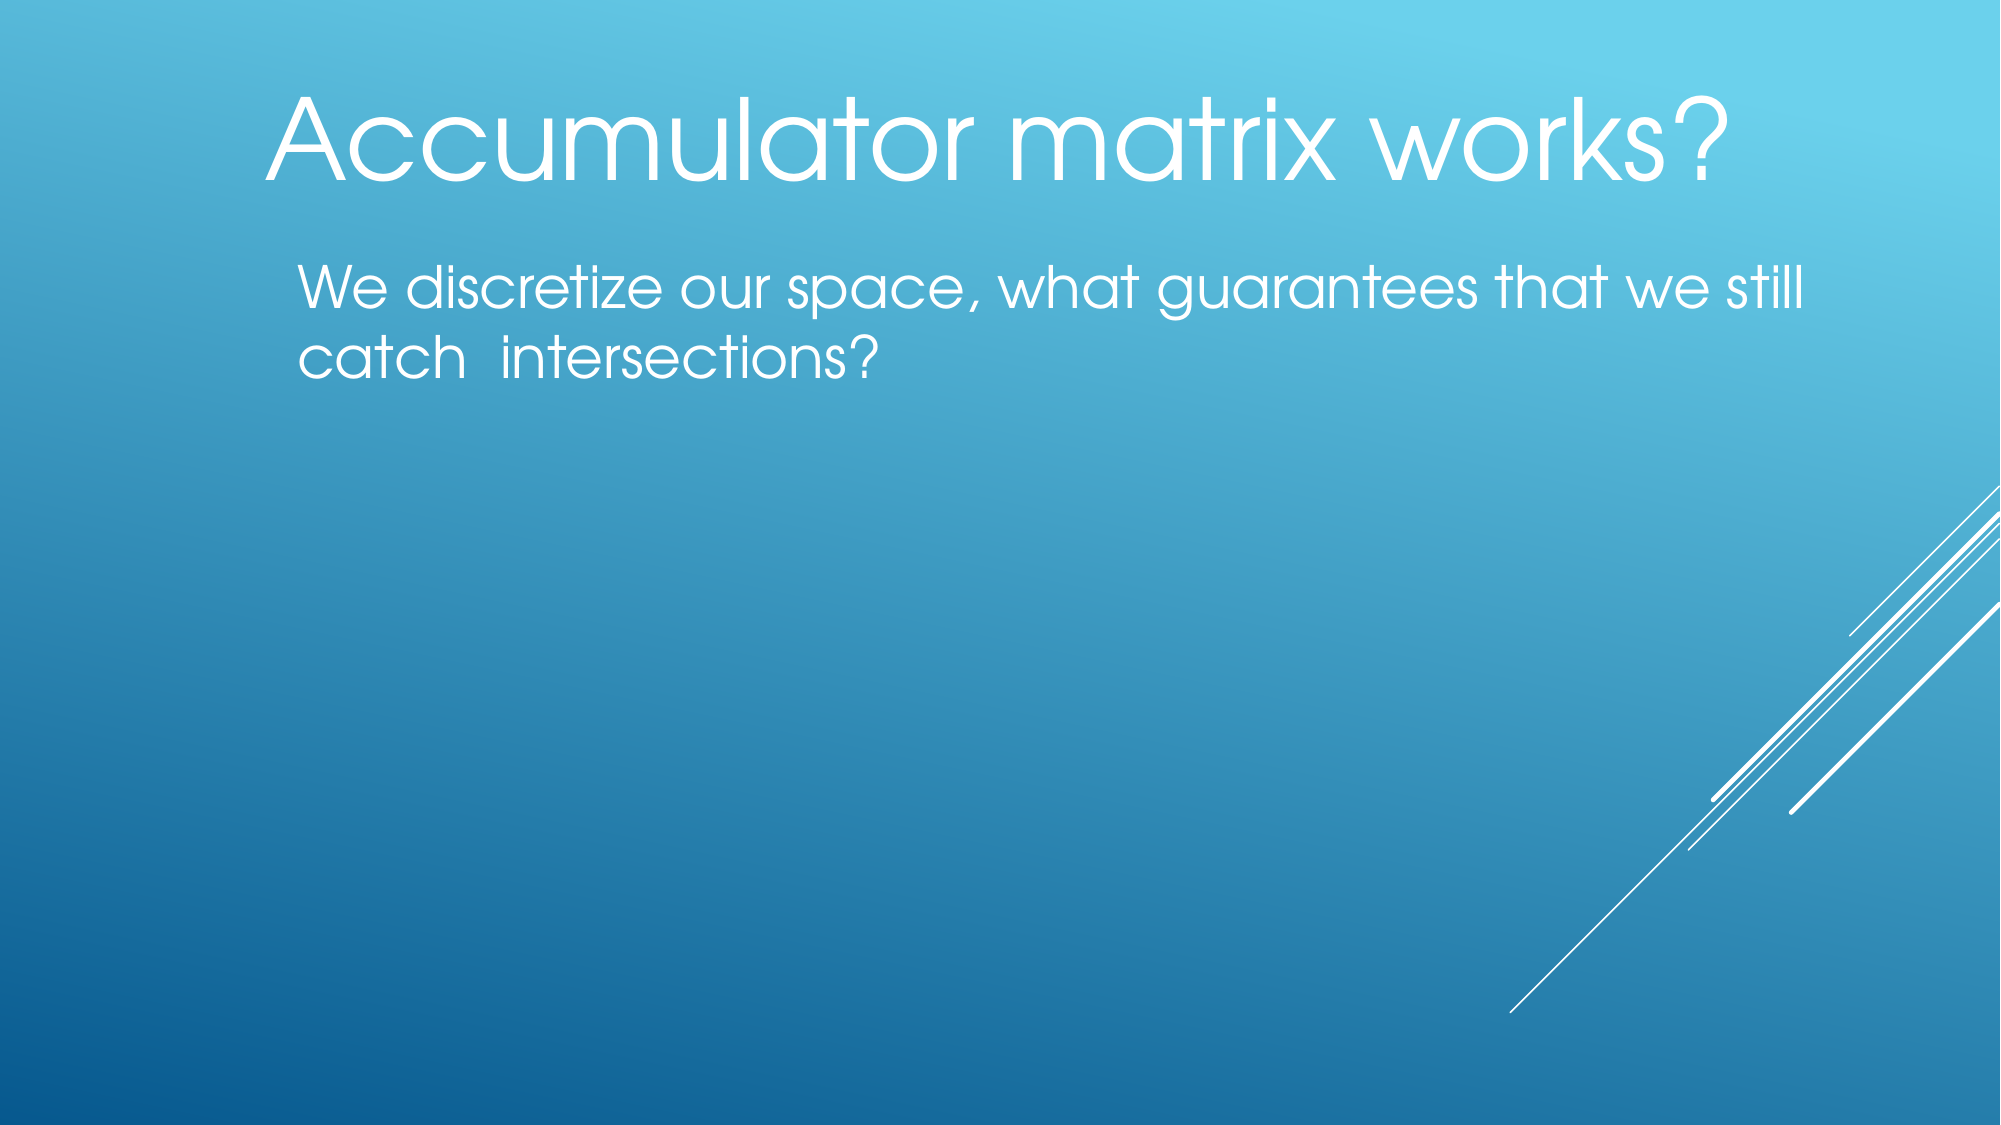

Accumulator matrix works?
We discretize our space, what guarantees that we still
catch  intersections?